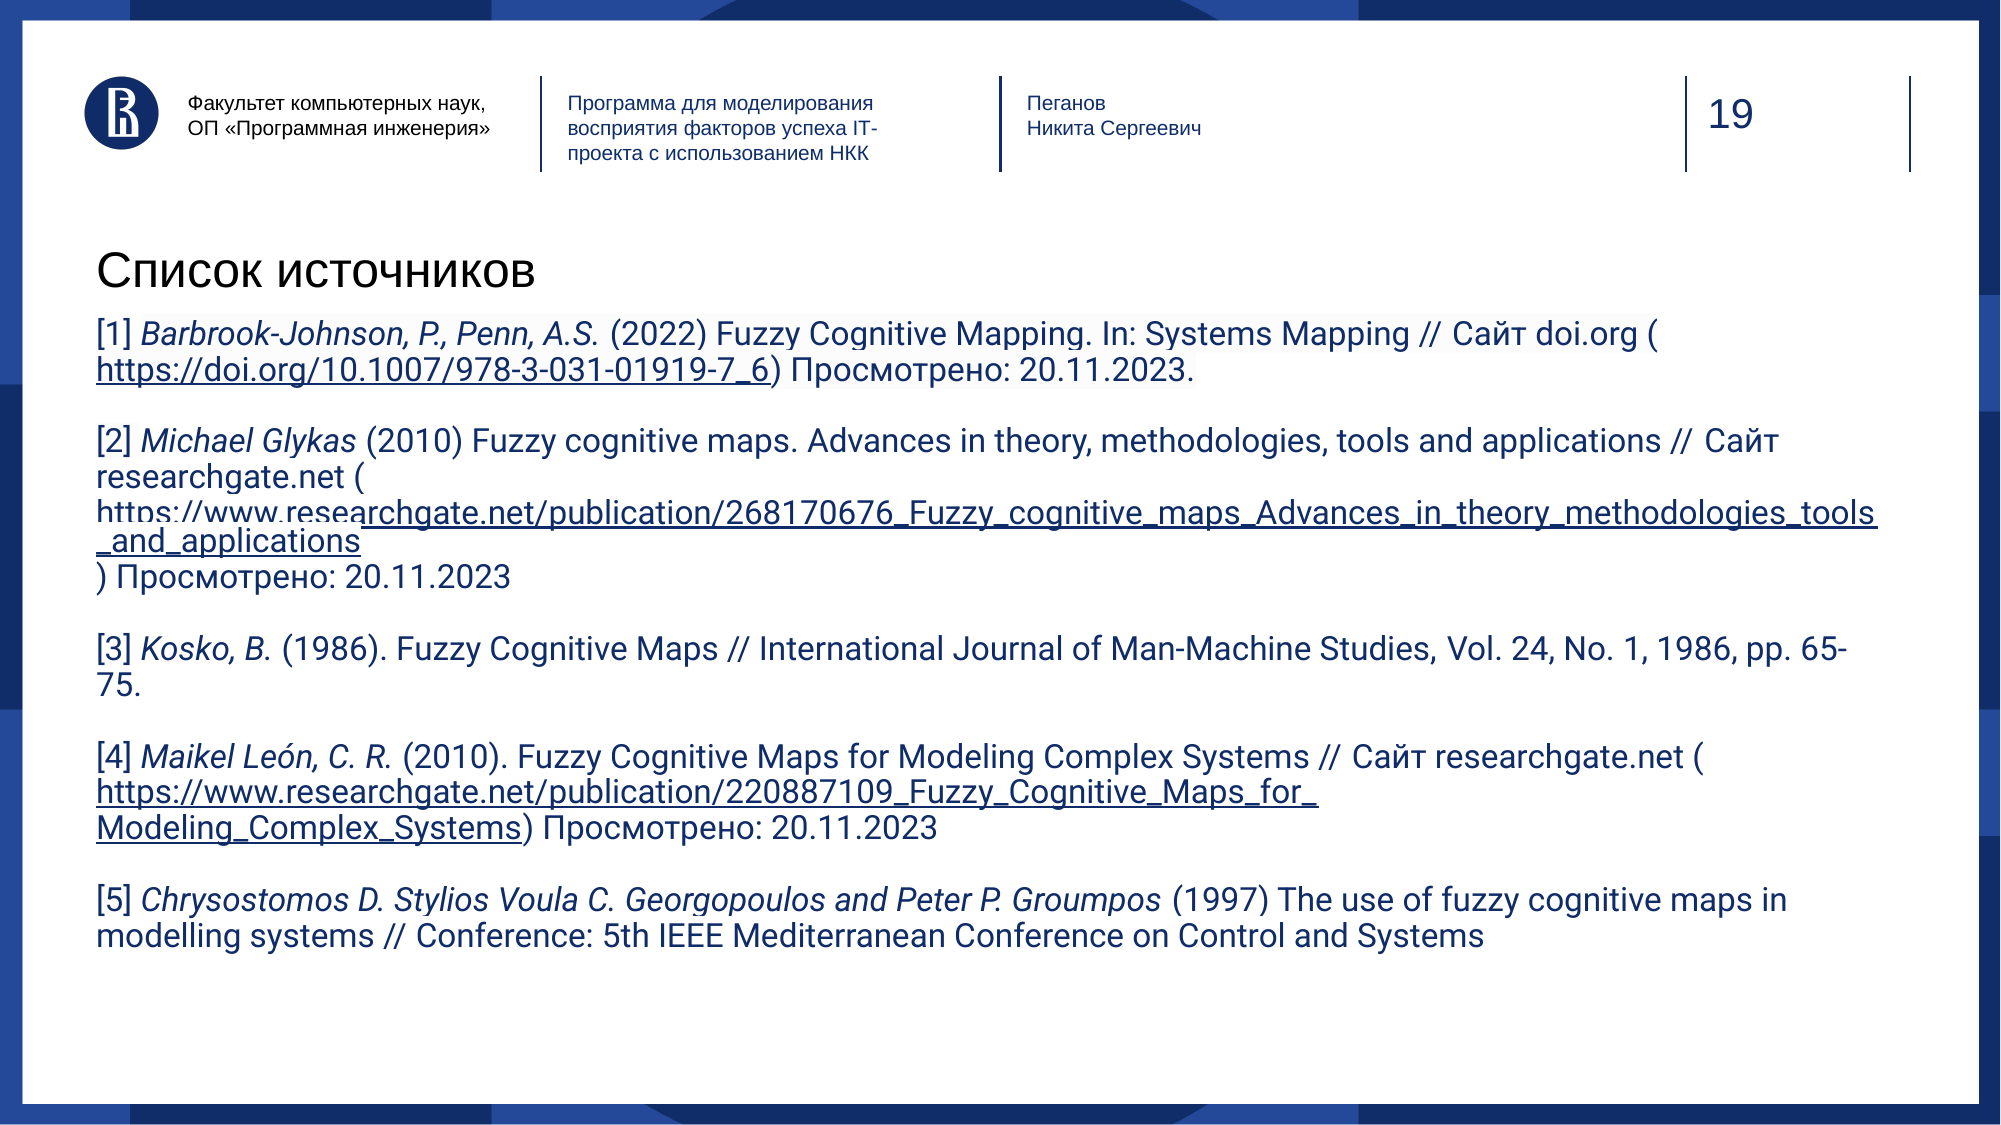

Факультет компьютерных наук,
ОП «Программная инженерия»
Программа для моделирования восприятия факторов успеха IТ-проекта с использованием НКК
Пеганов
Никита Сергеевич
# Список источников
[1] Barbrook-Johnson, P., Penn, A.S. (2022) Fuzzy Cognitive Mapping. In: Systems Mapping // Сайт doi.org (https://doi.org/10.1007/978-3-031-01919-7_6) Просмотрено: 20.11.2023.

[2] Michael Glykas (2010) Fuzzy cognitive maps. Advances in theory, methodologies, tools and applications // Сайт researchgate.net (https://www.researchgate.net/publication/268170676_Fuzzy_cognitive_maps_Advances_in_theory_methodologies_tools_and_applications) Просмотрено: 20.11.2023

[3] Kosko, B. (1986). Fuzzy Cognitive Maps // International Journal of Man-Machine Studies, Vol. 24, No. 1, 1986, pp. 65-75.

[4] Maikel León, C. R. (2010). Fuzzy Cognitive Maps for Modeling Complex Systems // Сайт researchgate.net (https://www.researchgate.net/publication/220887109_Fuzzy_Cognitive_Maps_for_
Modeling_Complex_Systems) Просмотрено: 20.11.2023

[5] Chrysostomos D. Stylios Voula C. Georgopoulos and Peter P. Groumpos (1997) The use of fuzzy cognitive maps in modelling systems // Conference: 5th IEEE Mediterranean Conference on Control and Systems